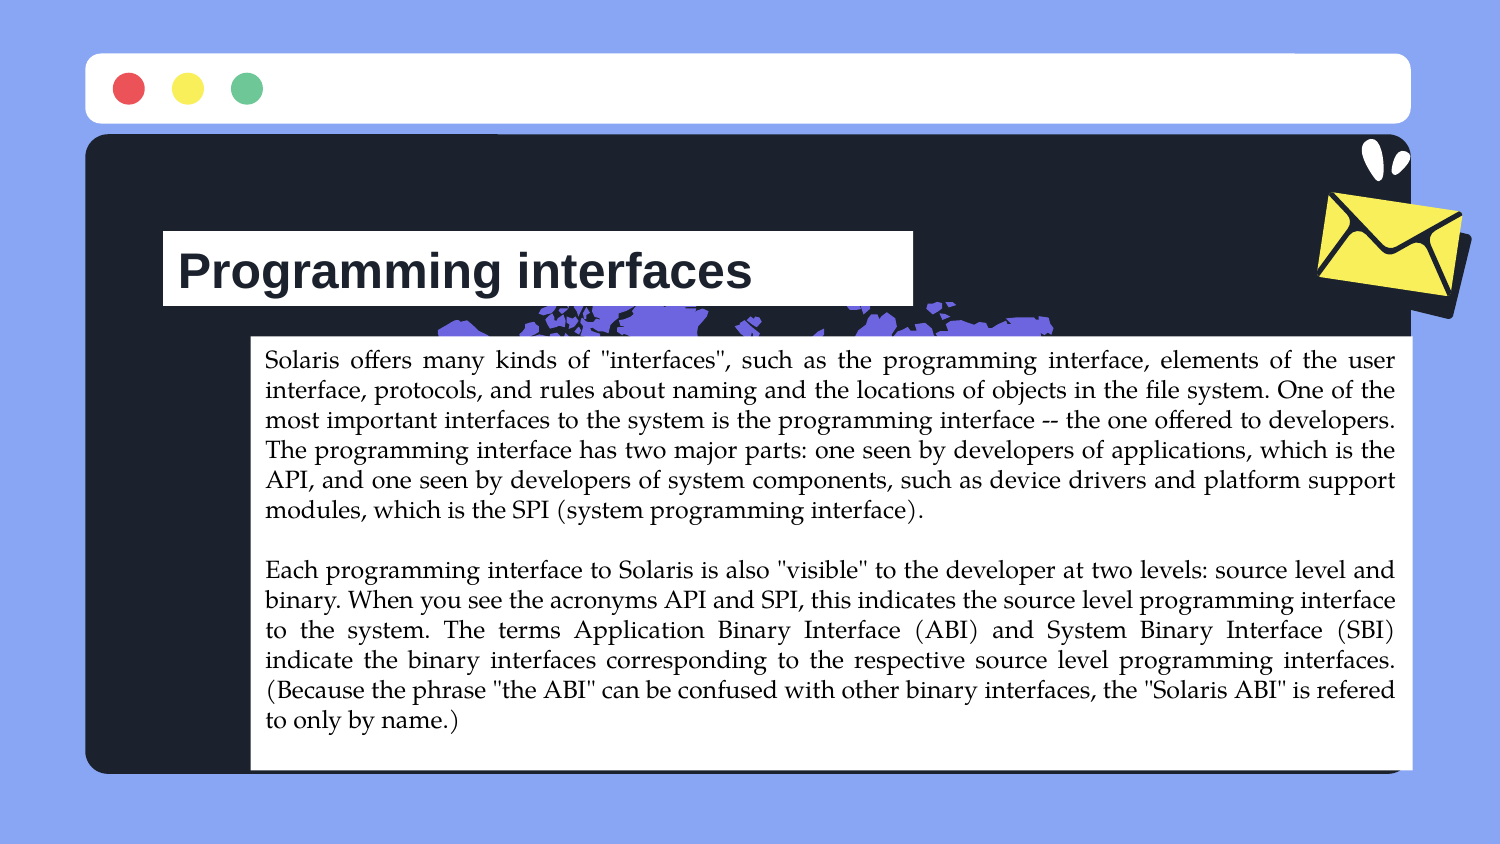

Programming interfaces

Solaris offers many kinds of "interfaces", such as the programming interface, elements of the user interface, protocols, and rules about naming and the locations of objects in the file system. One of the most important interfaces to the system is the programming interface -- the one offered to developers. The programming interface has two major parts: one seen by developers of applications, which is the API, and one seen by developers of system components, such as device drivers and platform support modules, which is the SPI (system programming interface).

Each programming interface to Solaris is also "visible" to the developer at two levels: source level and binary. When you see the acronyms API and SPI, this indicates the source level programming interface to the system. The terms Application Binary Interface (ABI) and System Binary Interface (SBI) indicate the binary interfaces corresponding to the respective source level programming interfaces. (Because the phrase "the ABI" can be confused with other binary interfaces, the "Solaris ABI" is refered to only by name.)